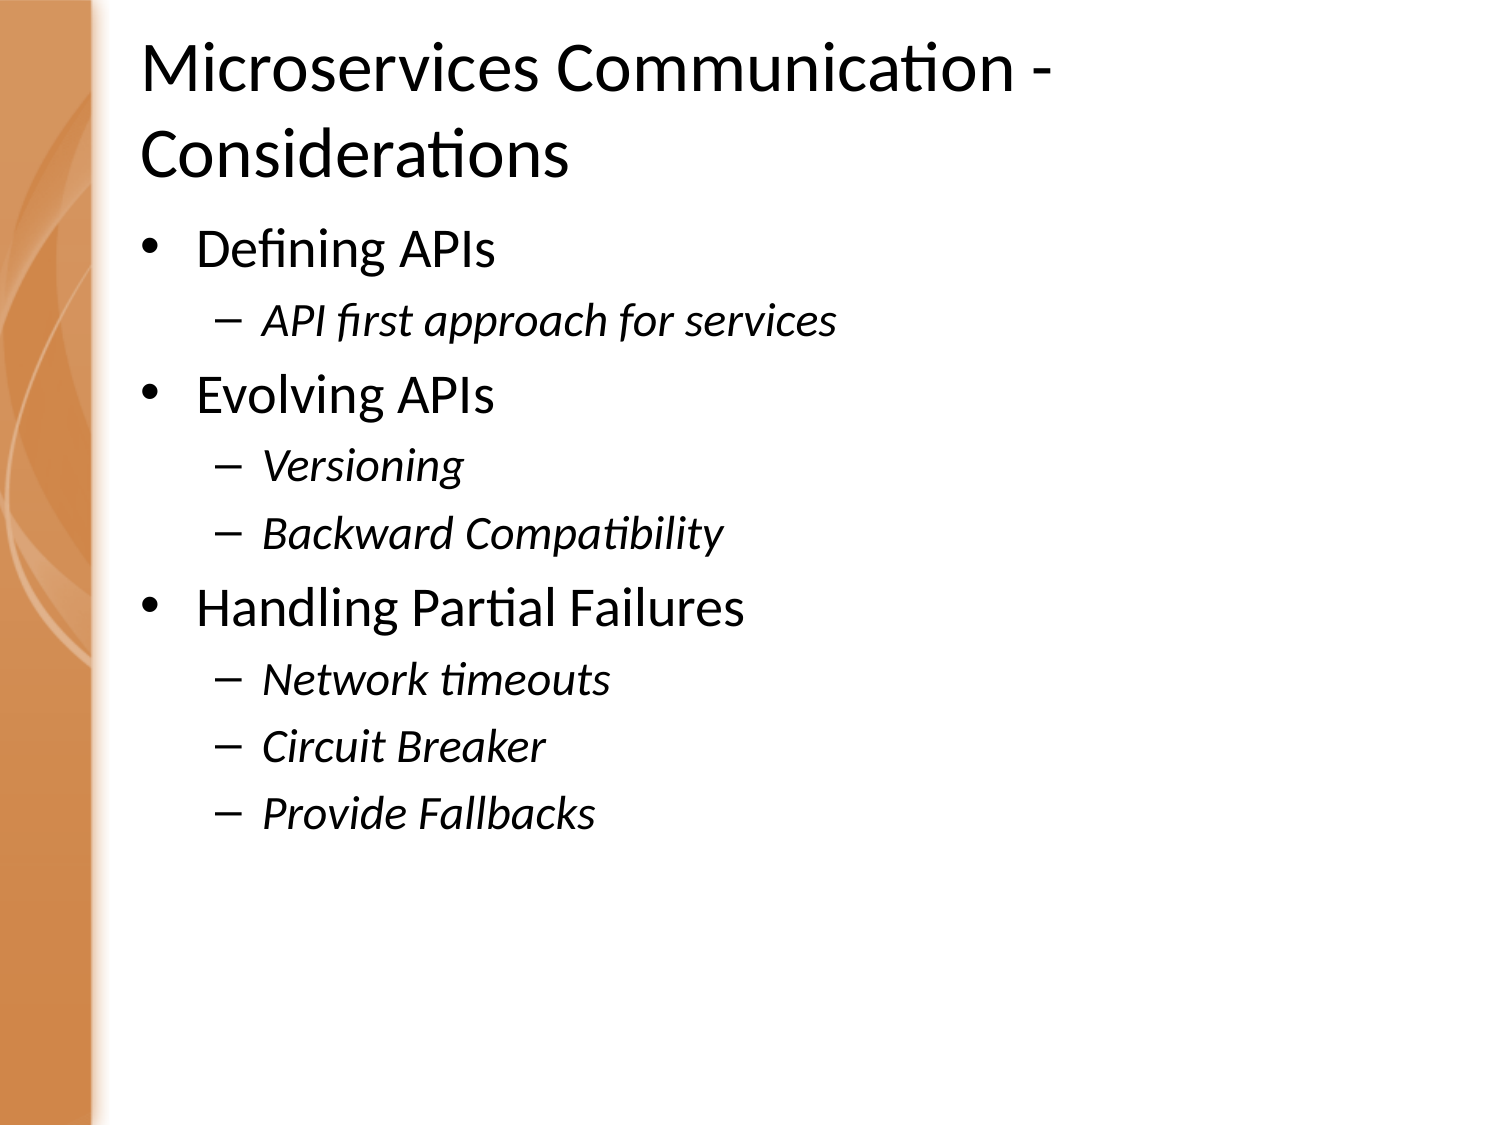

# Microservices Communication - Considerations
Defining APIs
API first approach for services
Evolving APIs
Versioning
Backward Compatibility
Handling Partial Failures
Network timeouts
Circuit Breaker
Provide Fallbacks